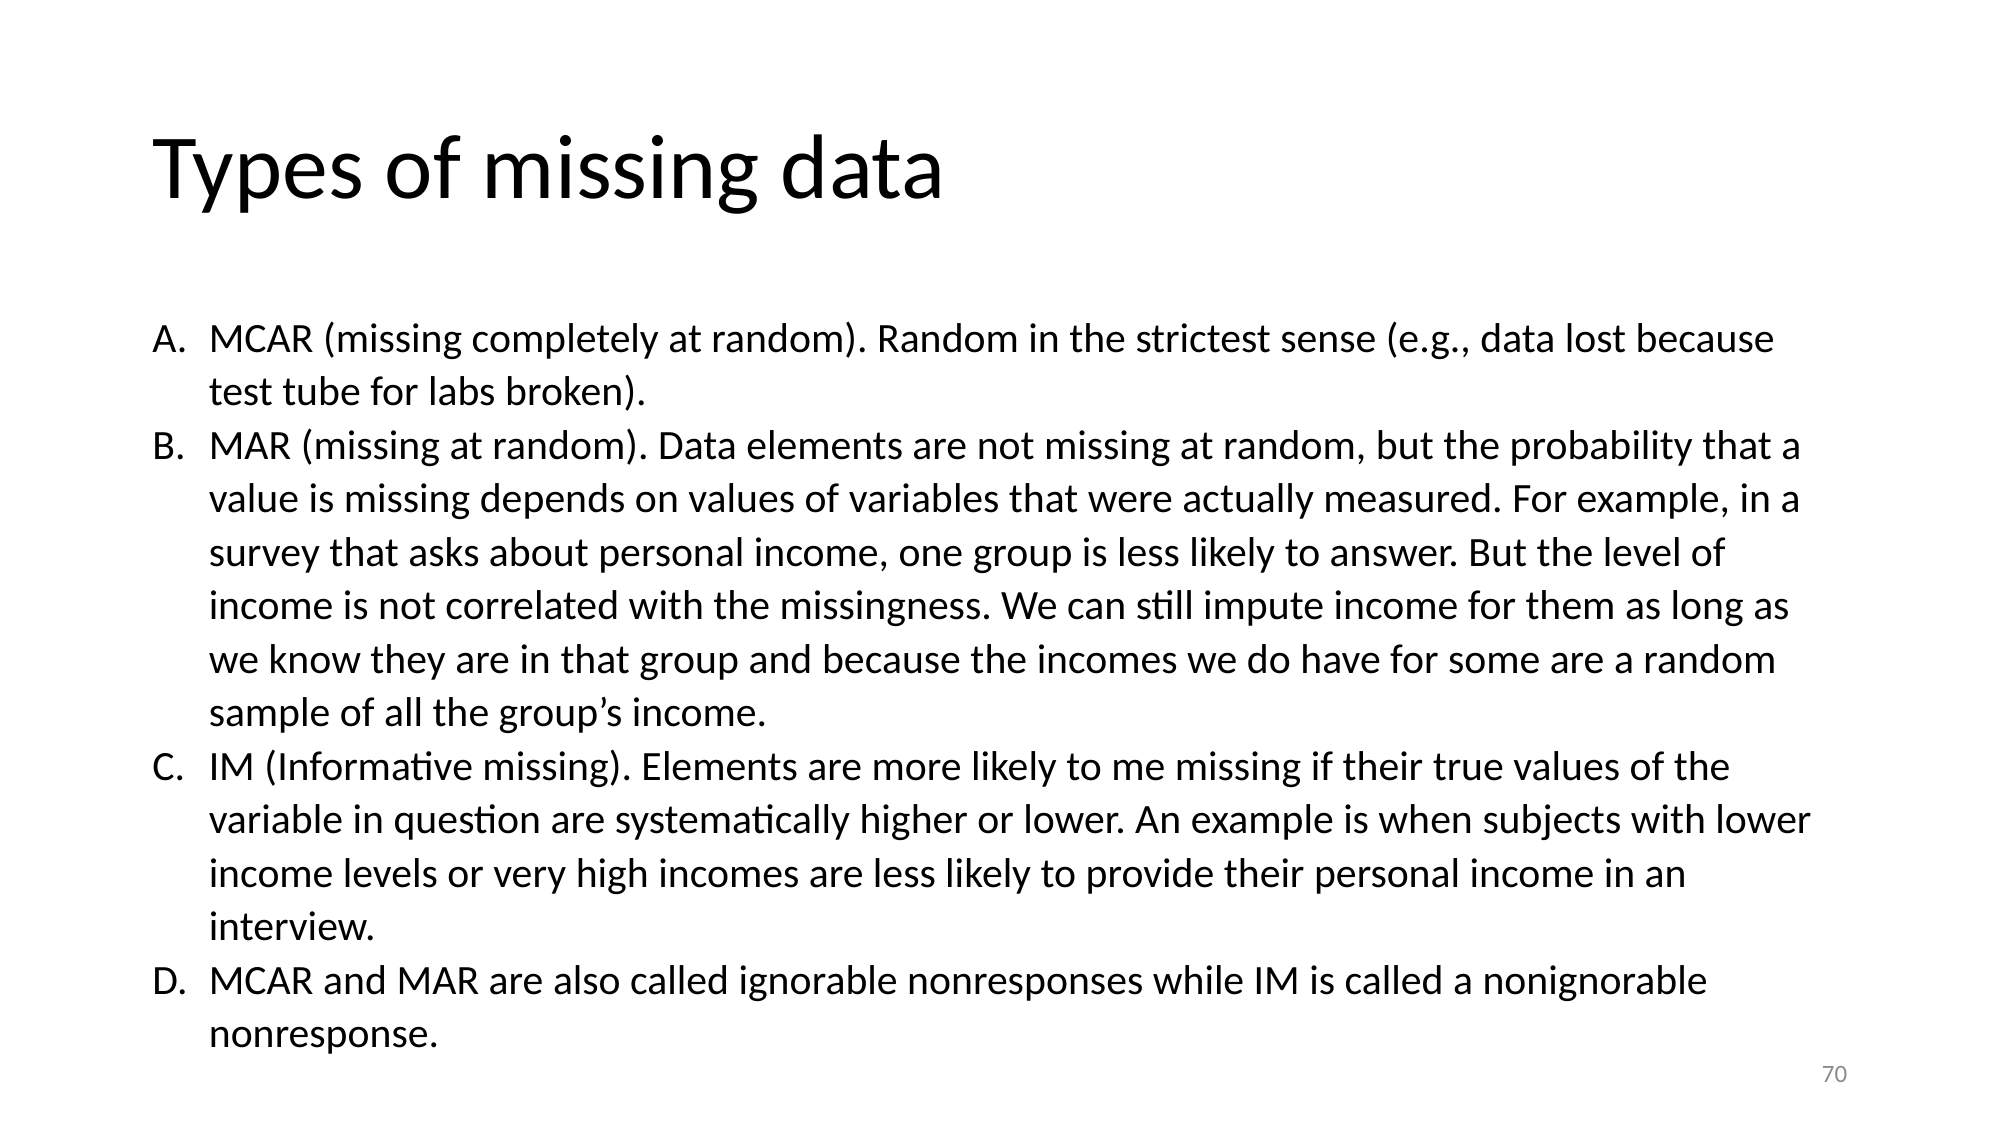

# Types of missing data
MCAR (missing completely at random). Random in the strictest sense (e.g., data lost because test tube for labs broken).
MAR (missing at random). Data elements are not missing at random, but the probability that a value is missing depends on values of variables that were actually measured. For example, in a survey that asks about personal income, one group is less likely to answer. But the level of income is not correlated with the missingness. We can still impute income for them as long as we know they are in that group and because the incomes we do have for some are a random sample of all the group’s income.
IM (Informative missing). Elements are more likely to me missing if their true values of the variable in question are systematically higher or lower. An example is when subjects with lower income levels or very high incomes are less likely to provide their personal income in an interview.
MCAR and MAR are also called ignorable nonresponses while IM is called a nonignorable nonresponse.
70